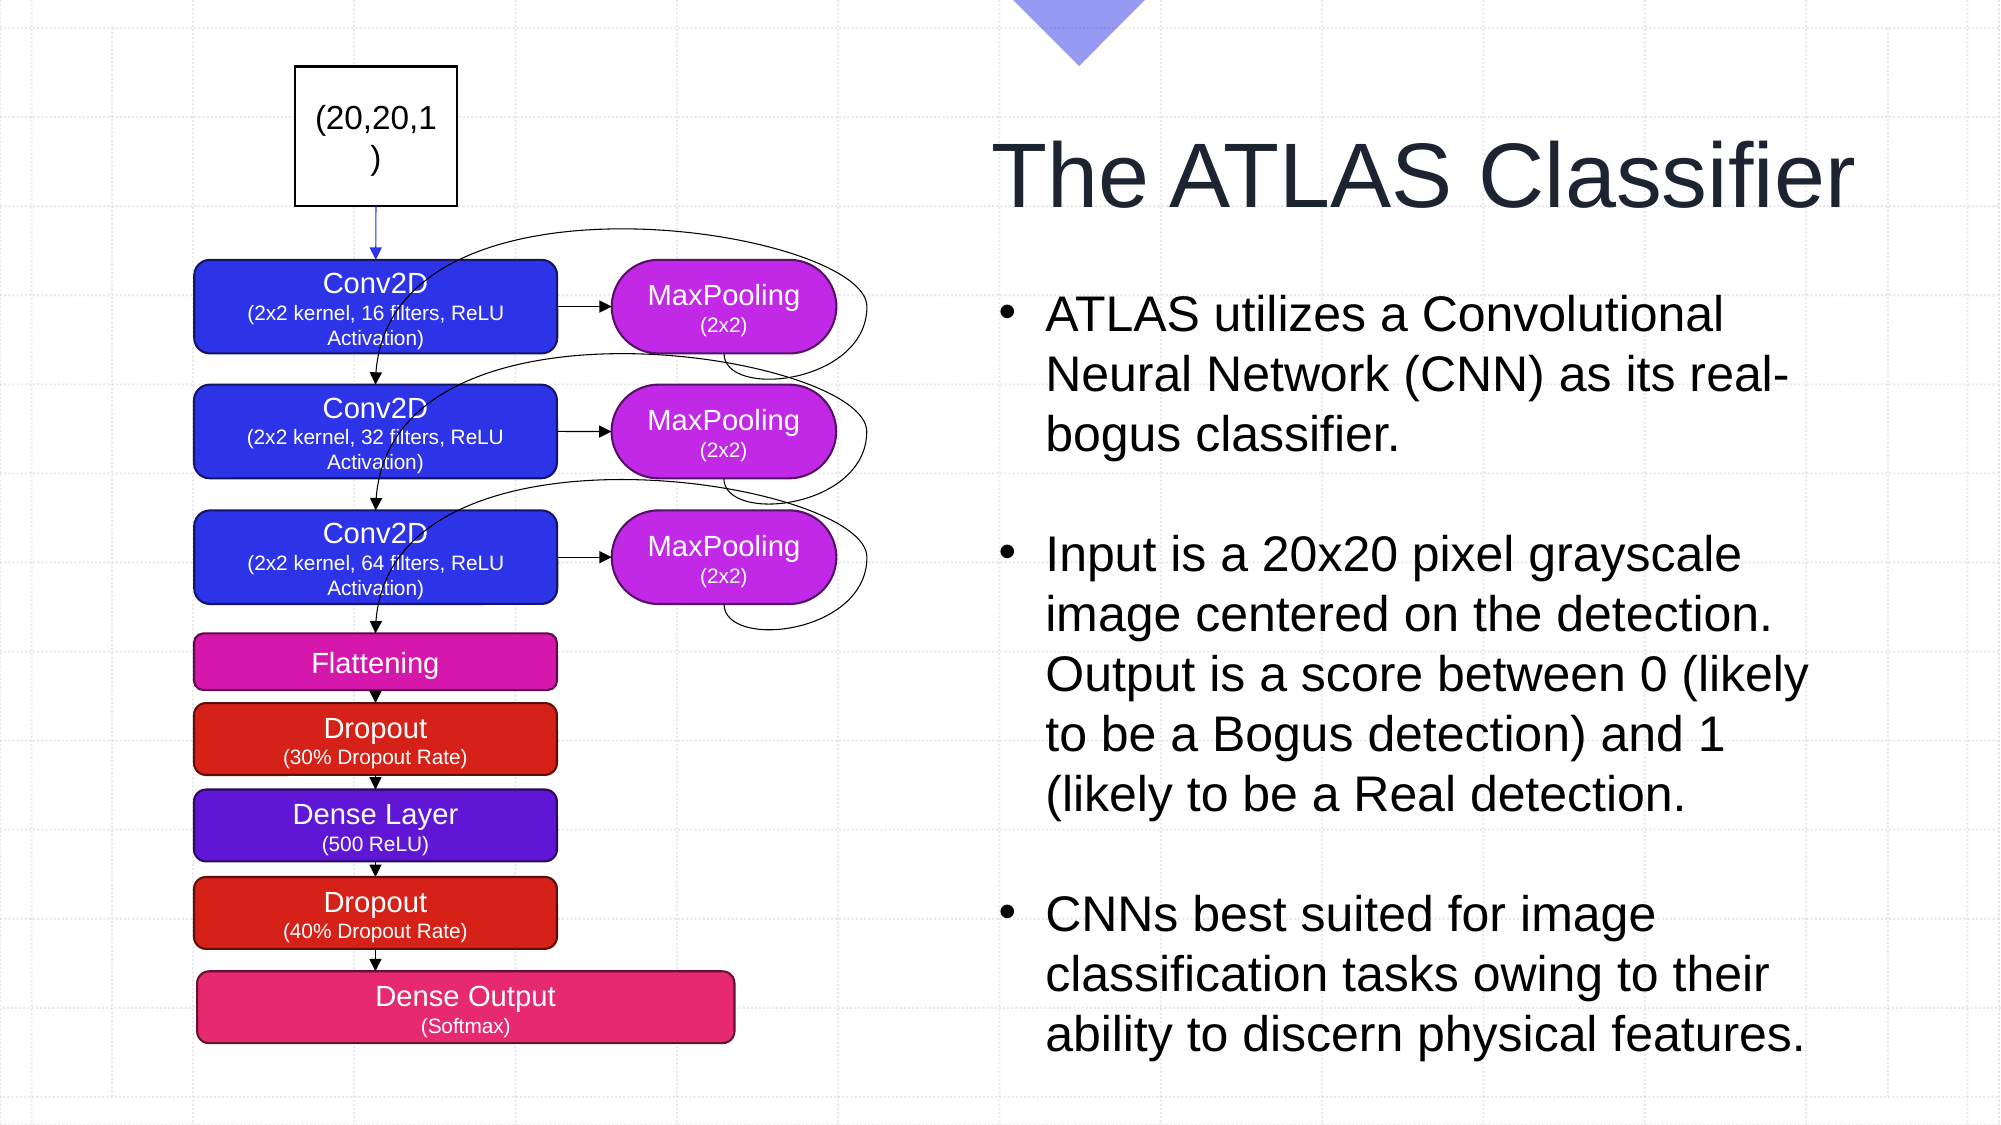

# The ATLAS Classifier
(20,20,1)
Conv2D
(2x2 kernel, 16 filters, ReLU Activation)
MaxPooling
(2x2)
ATLAS utilizes a Convolutional Neural Network (CNN) as its real-bogus classifier.

Input is a 20x20 pixel grayscale image centered on the detection. Output is a score between 0 (likely to be a Bogus detection) and 1 (likely to be a Real detection.

CNNs best suited for image classification tasks owing to their ability to discern physical features.
Conv2D
(2x2 kernel, 32 filters, ReLU Activation)
MaxPooling
(2x2)
Conv2D
(2x2 kernel, 64 filters, ReLU Activation)
MaxPooling
(2x2)
Flattening
Dropout
(30% Dropout Rate)
Dense Layer
(500 ReLU)
Dropout
(40% Dropout Rate)
Dense Output
(Softmax)